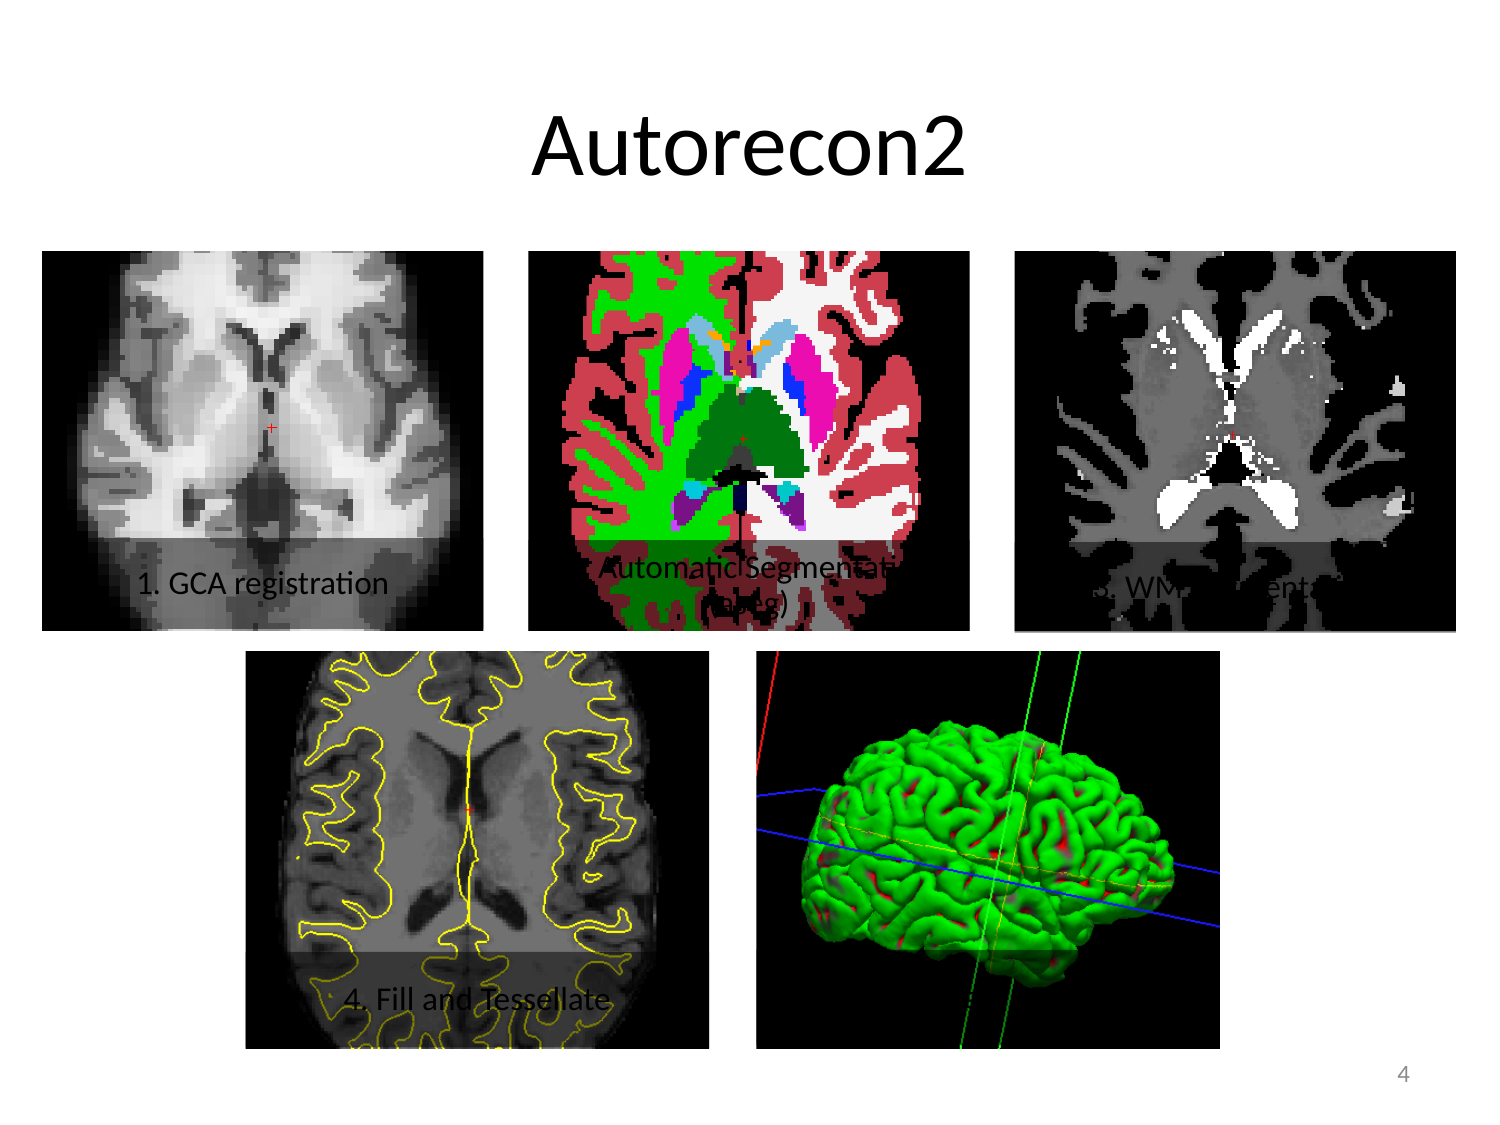

# Autorecon2
1. GCA registration
2. Automatic Segmentation (aseg)
3. WM Segmentation
4. Fill and Tessellate
5. Generate Surfaces
4